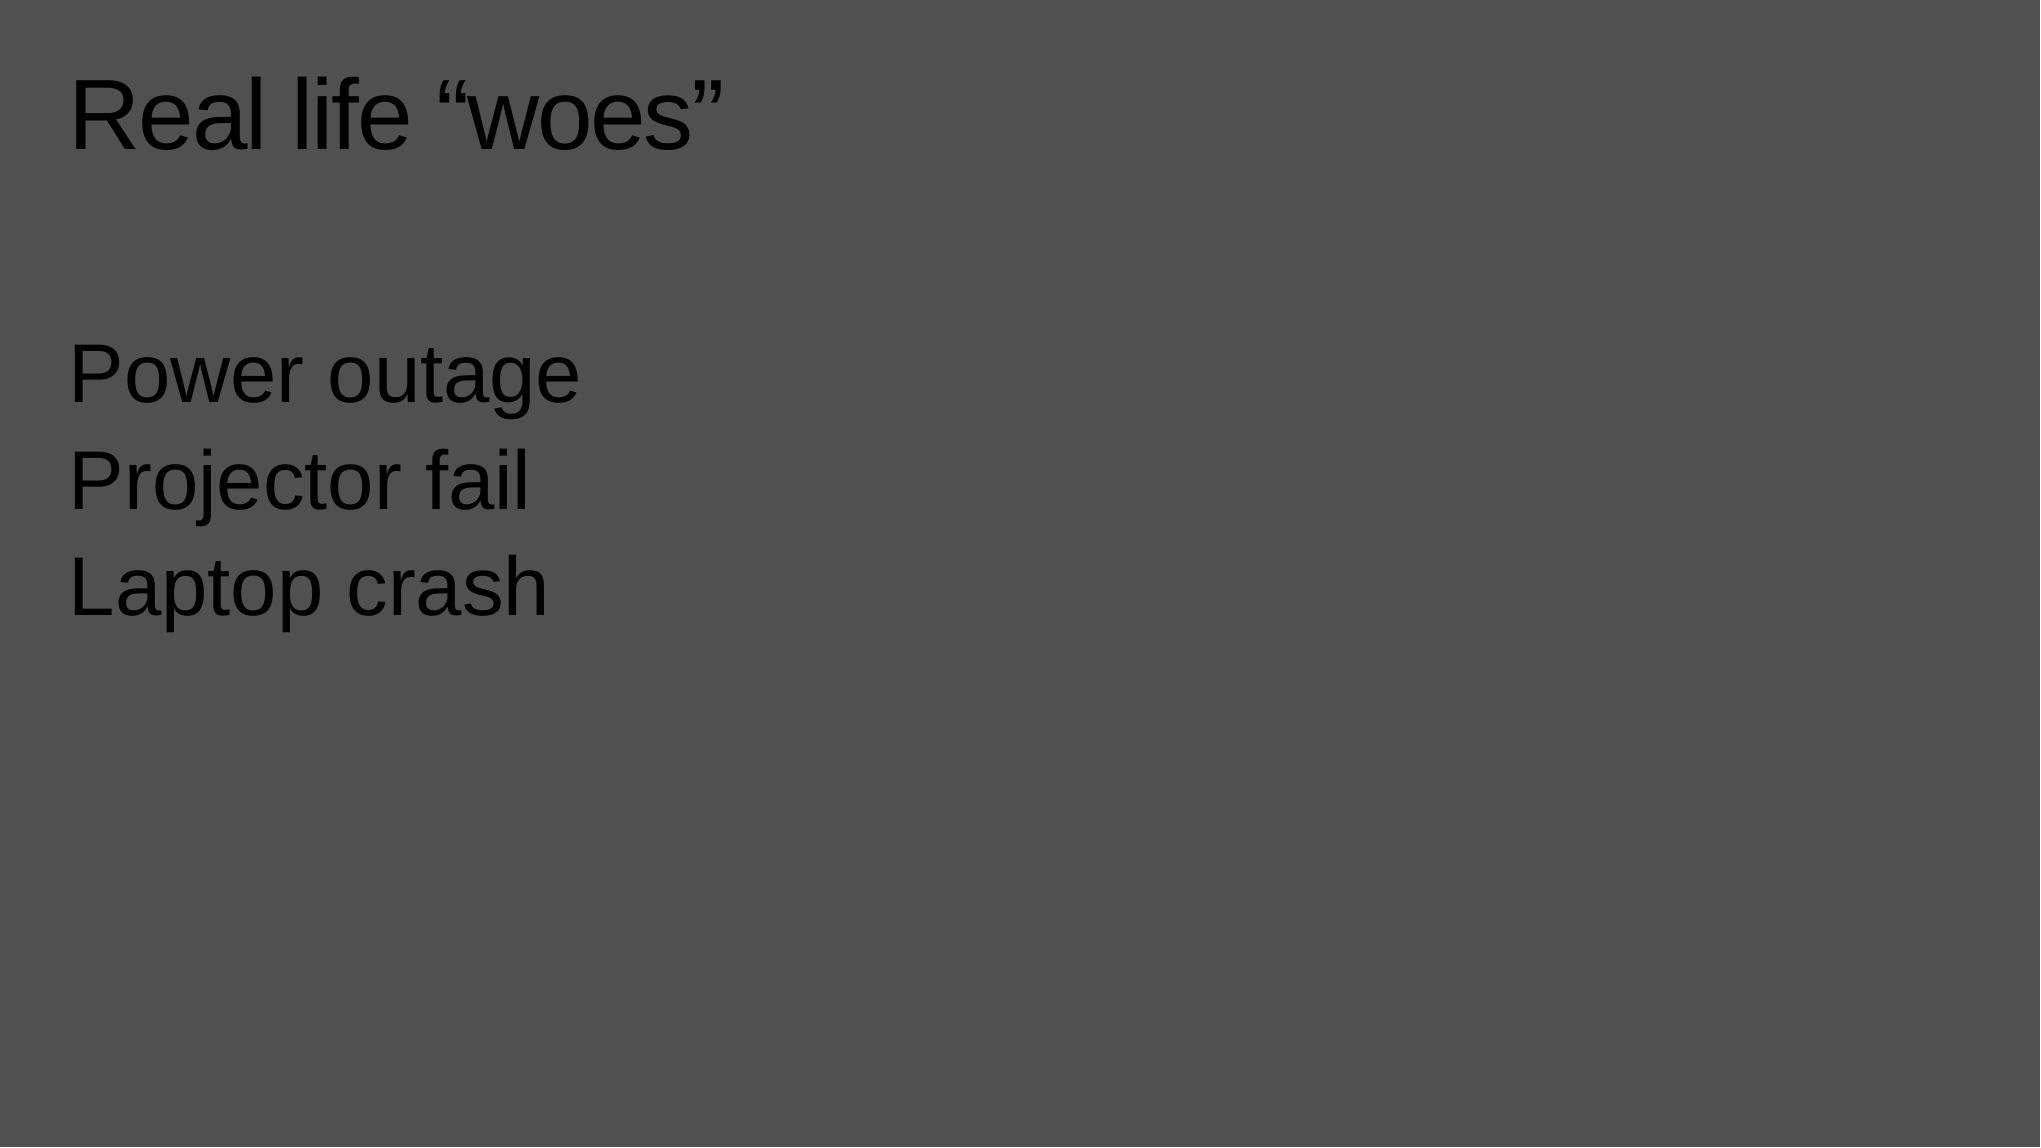

# Real life “woes”

Power outage
Projector fail
Laptop crash